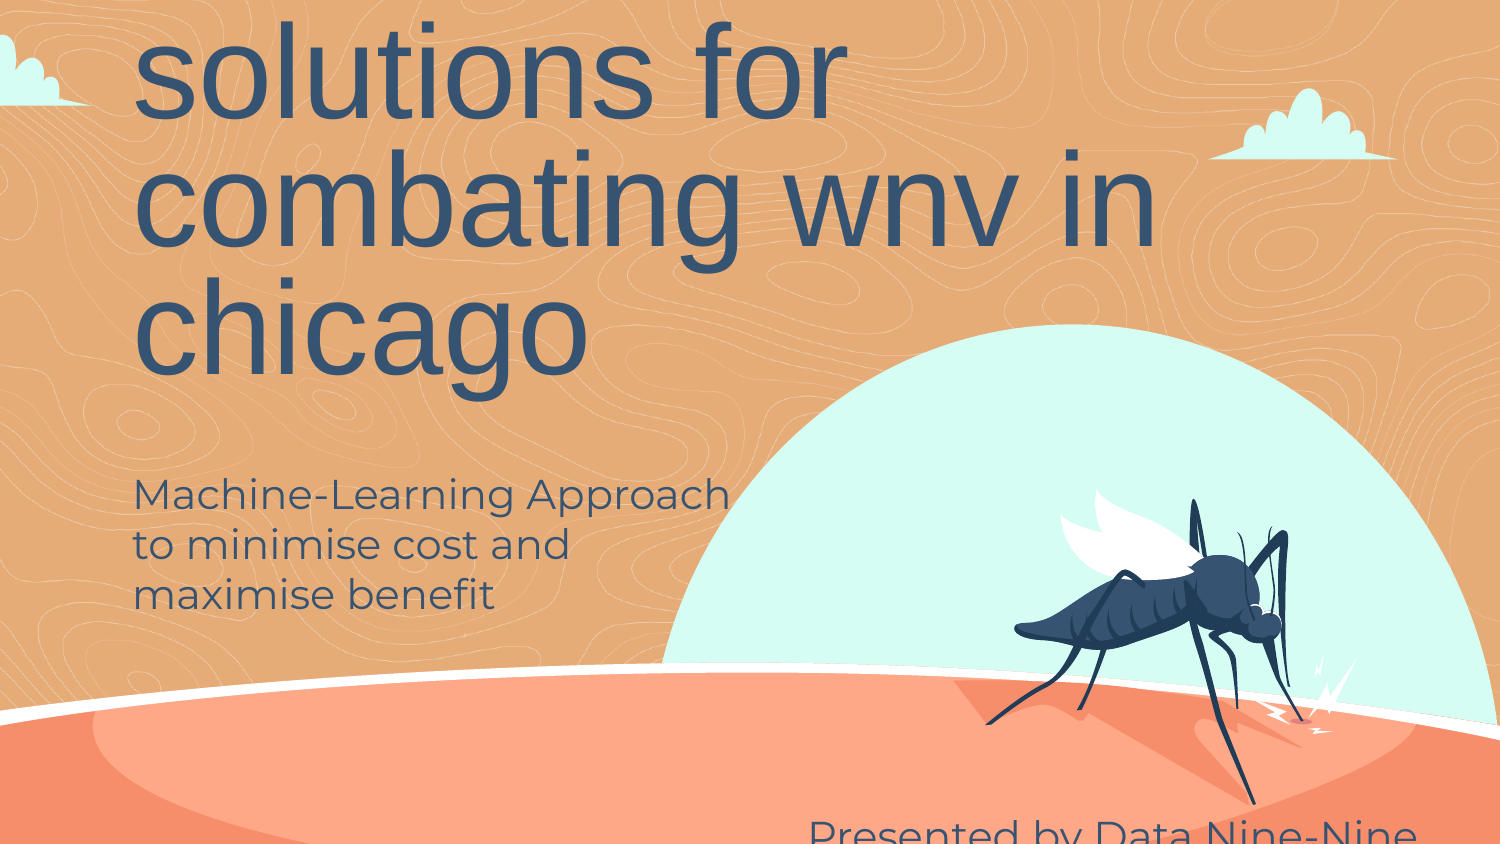

# Data-backed solutions for combating wnv in chicago
Machine-Learning Approach
to minimise cost and
maximise benefit
Presented by Data Nine-Nine